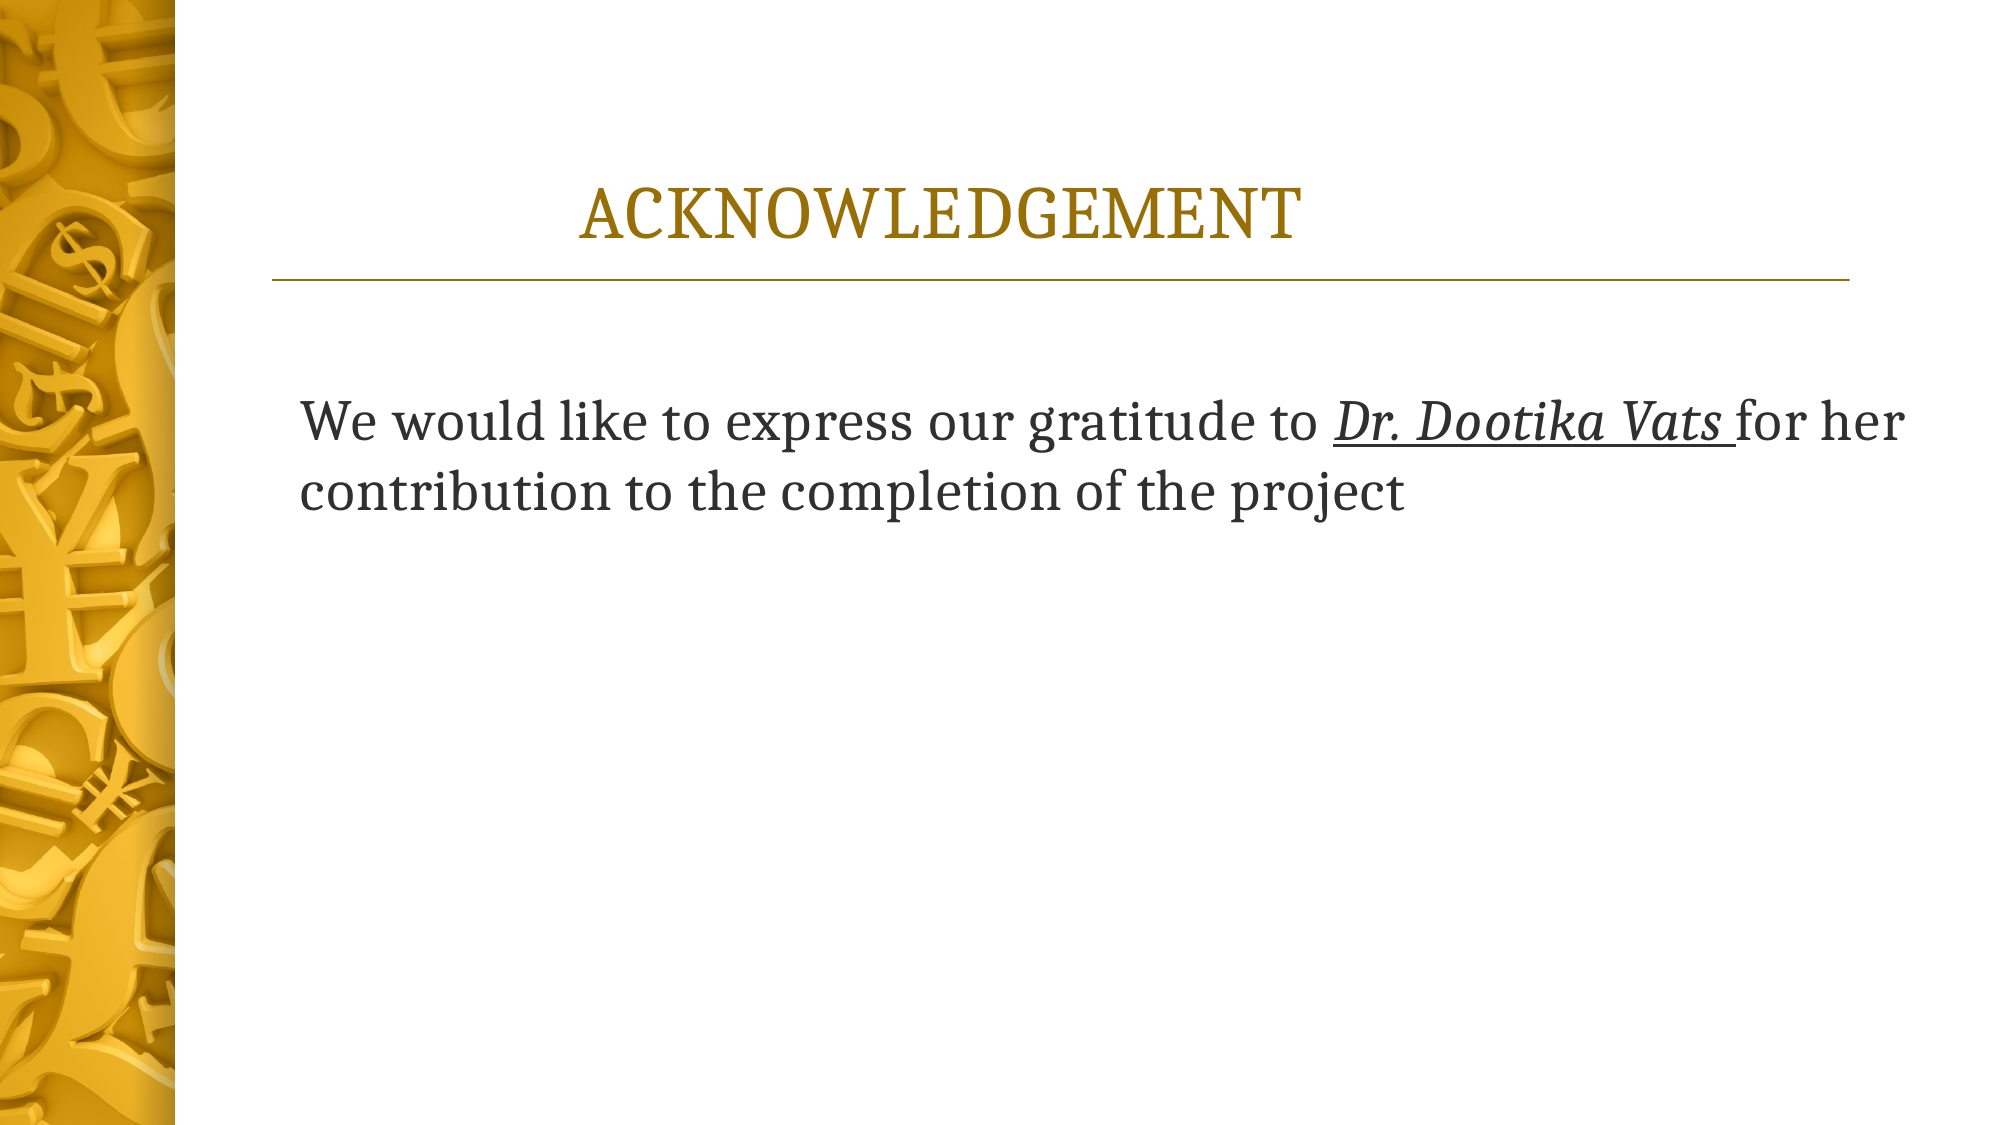

# ACKNOWLEDGEMENT
We would like to express our gratitude to Dr. Dootika Vats for her contribution to the completion of the project